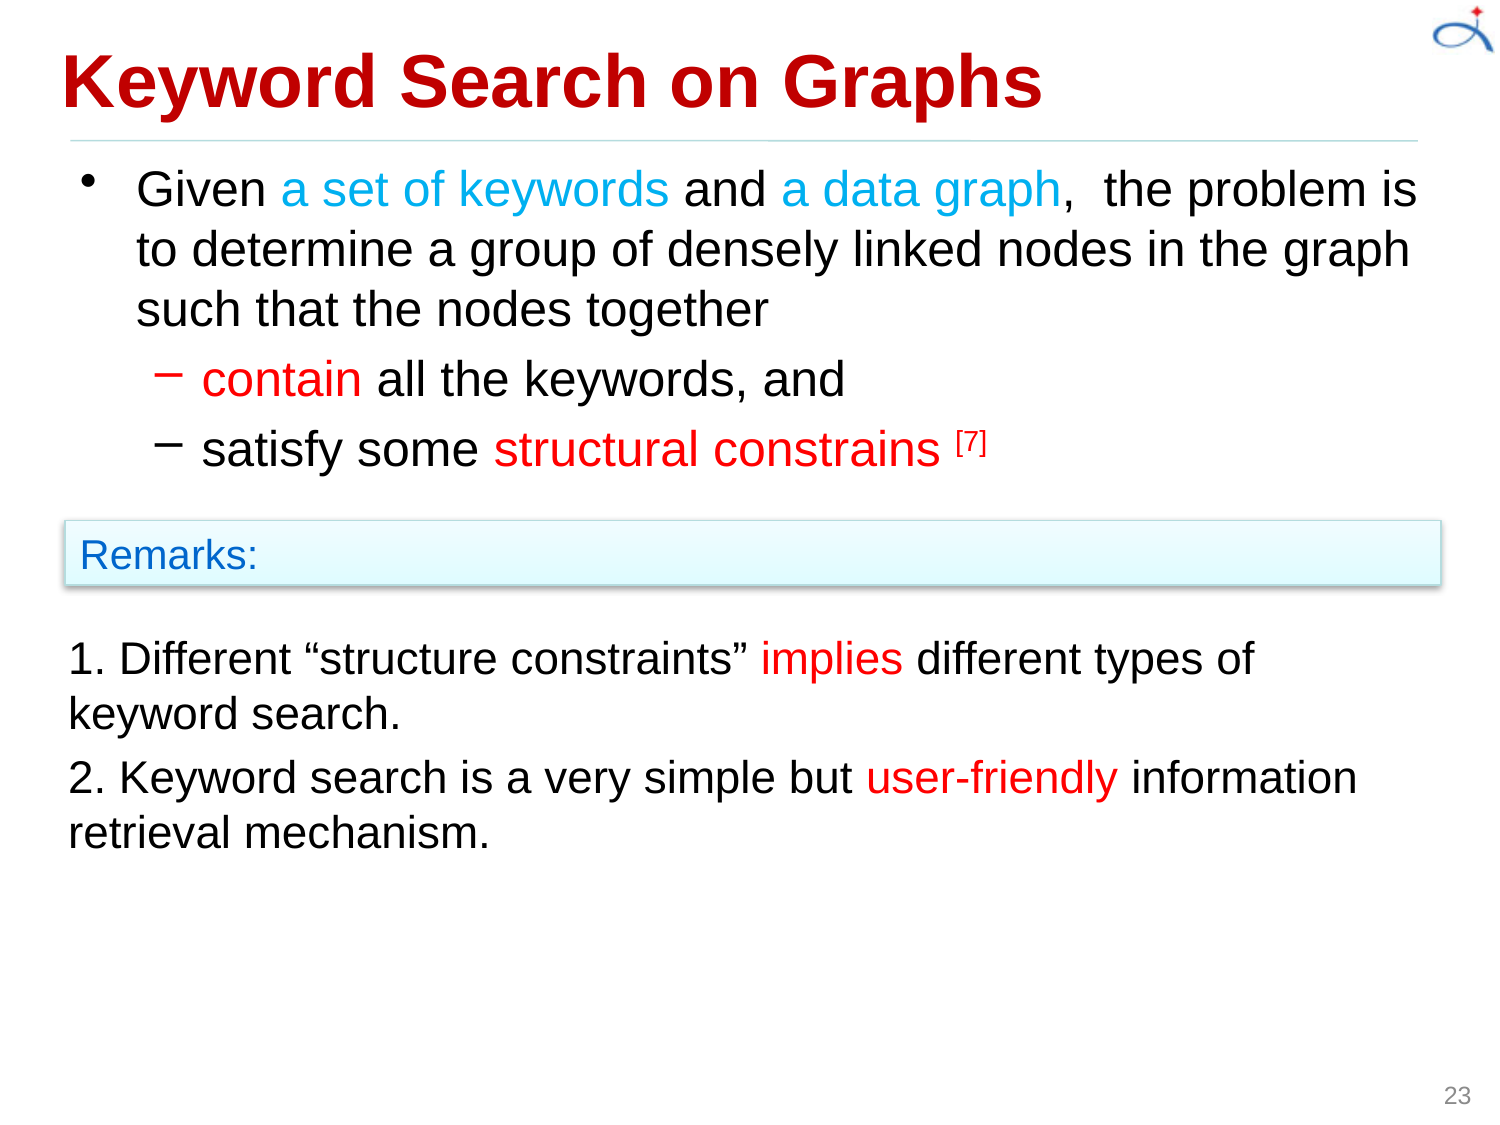

# Keyword Search on Graphs
Given a set of keywords and a data graph,  the problem is to determine a group of densely linked nodes in the graph such that the nodes together
contain all the keywords, and
satisfy some structural constrains [7]
Remarks:
1. Different “structure constraints” implies different types of keyword search.
2. Keyword search is a very simple but user-friendly information retrieval mechanism.

23